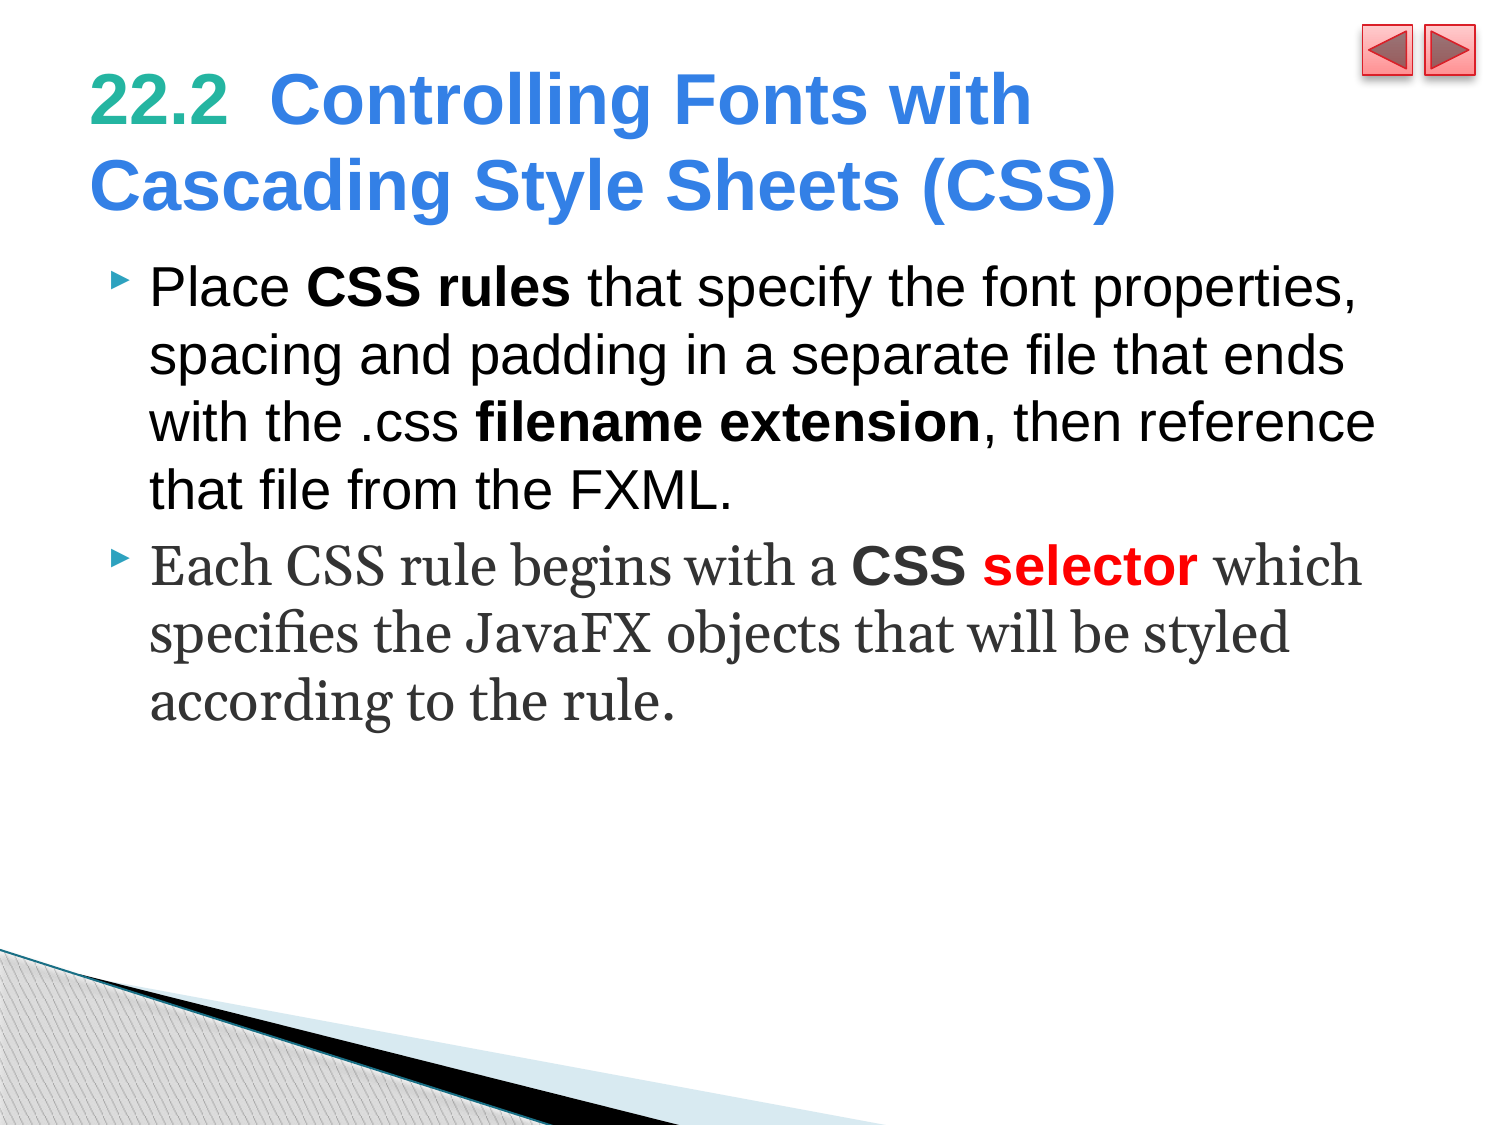

# 22.2  Controlling Fonts with Cascading Style Sheets (CSS)
Place CSS rules that specify the font properties, spacing and padding in a separate file that ends with the .css filename extension, then reference that file from the FXML.
Each CSS rule begins with a CSS selector which specifies the JavaFX objects that will be styled according to the rule.